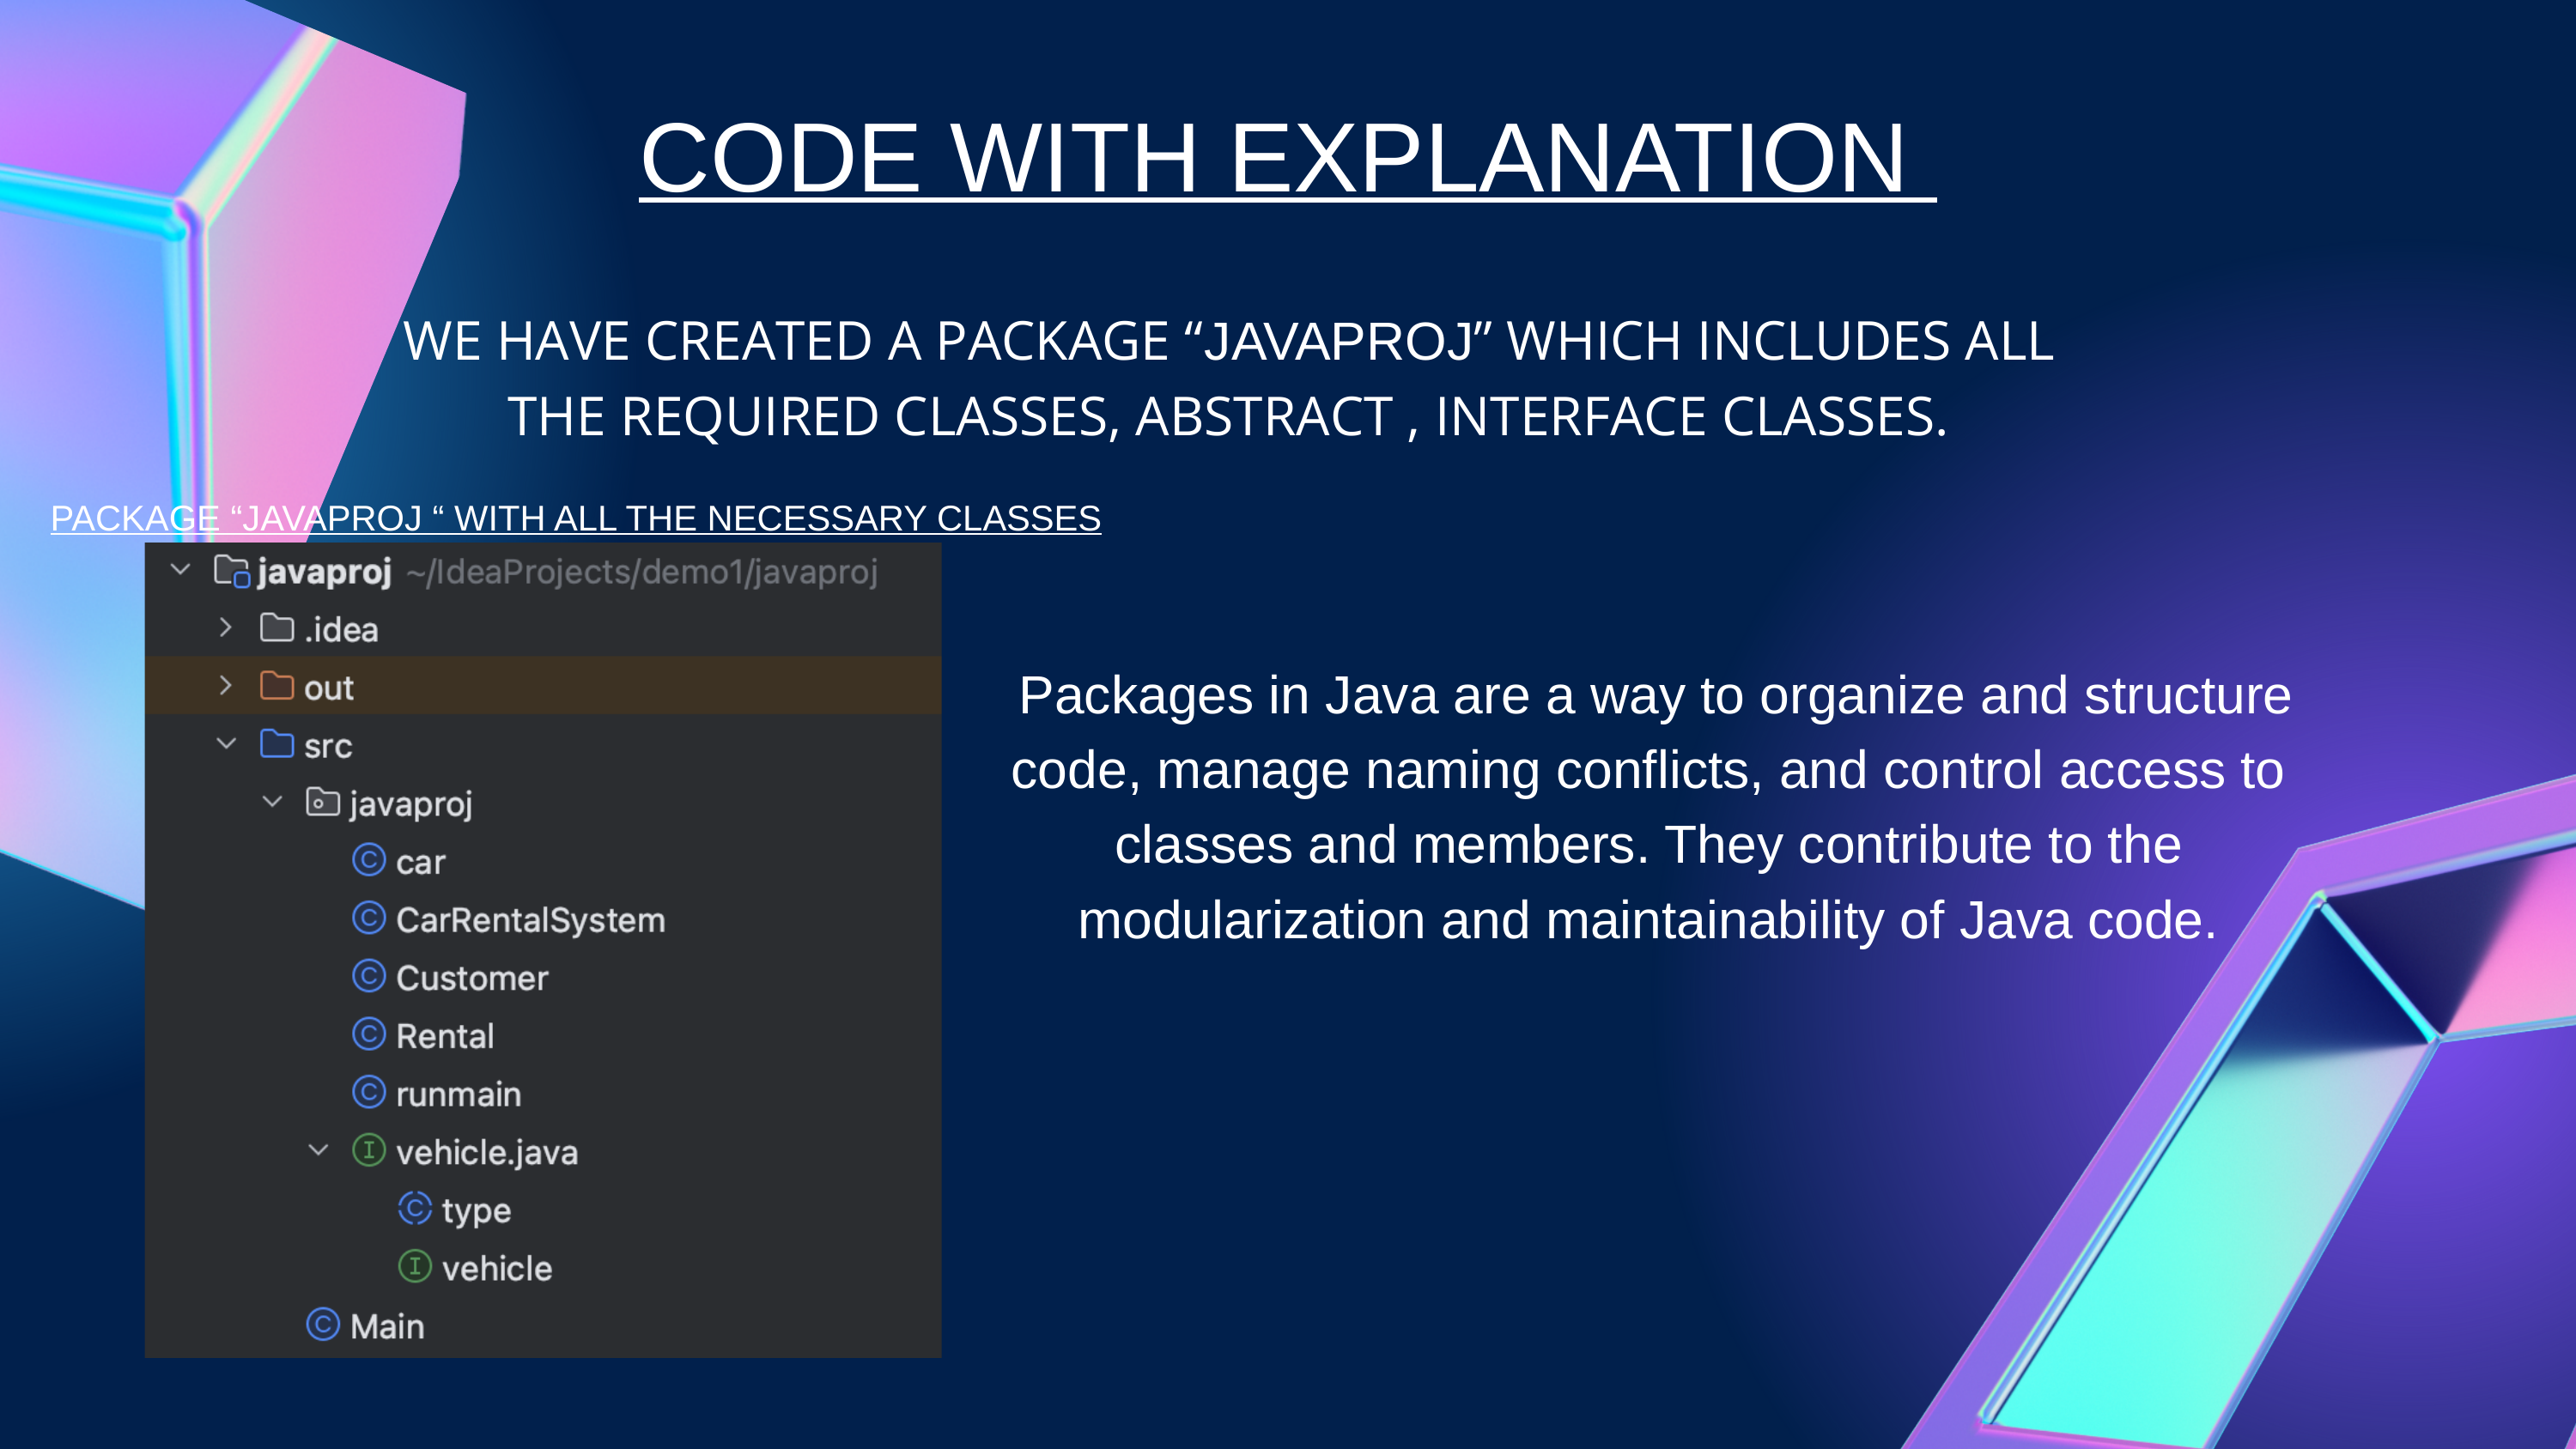

CODE WITH EXPLANATION

WE HAVE CREATED A PACKAGE “JAVAPROJ” WHICH INCLUDES ALL THE REQUIRED CLASSES, ABSTRACT , INTERFACE CLASSES.
PACKAGE “JAVAPROJ “ WITH ALL THE NECESSARY CLASSES

 Packages in Java are a way to organize and structure code, manage naming conflicts, and control access to classes and members. They contribute to the modularization and maintainability of Java code.